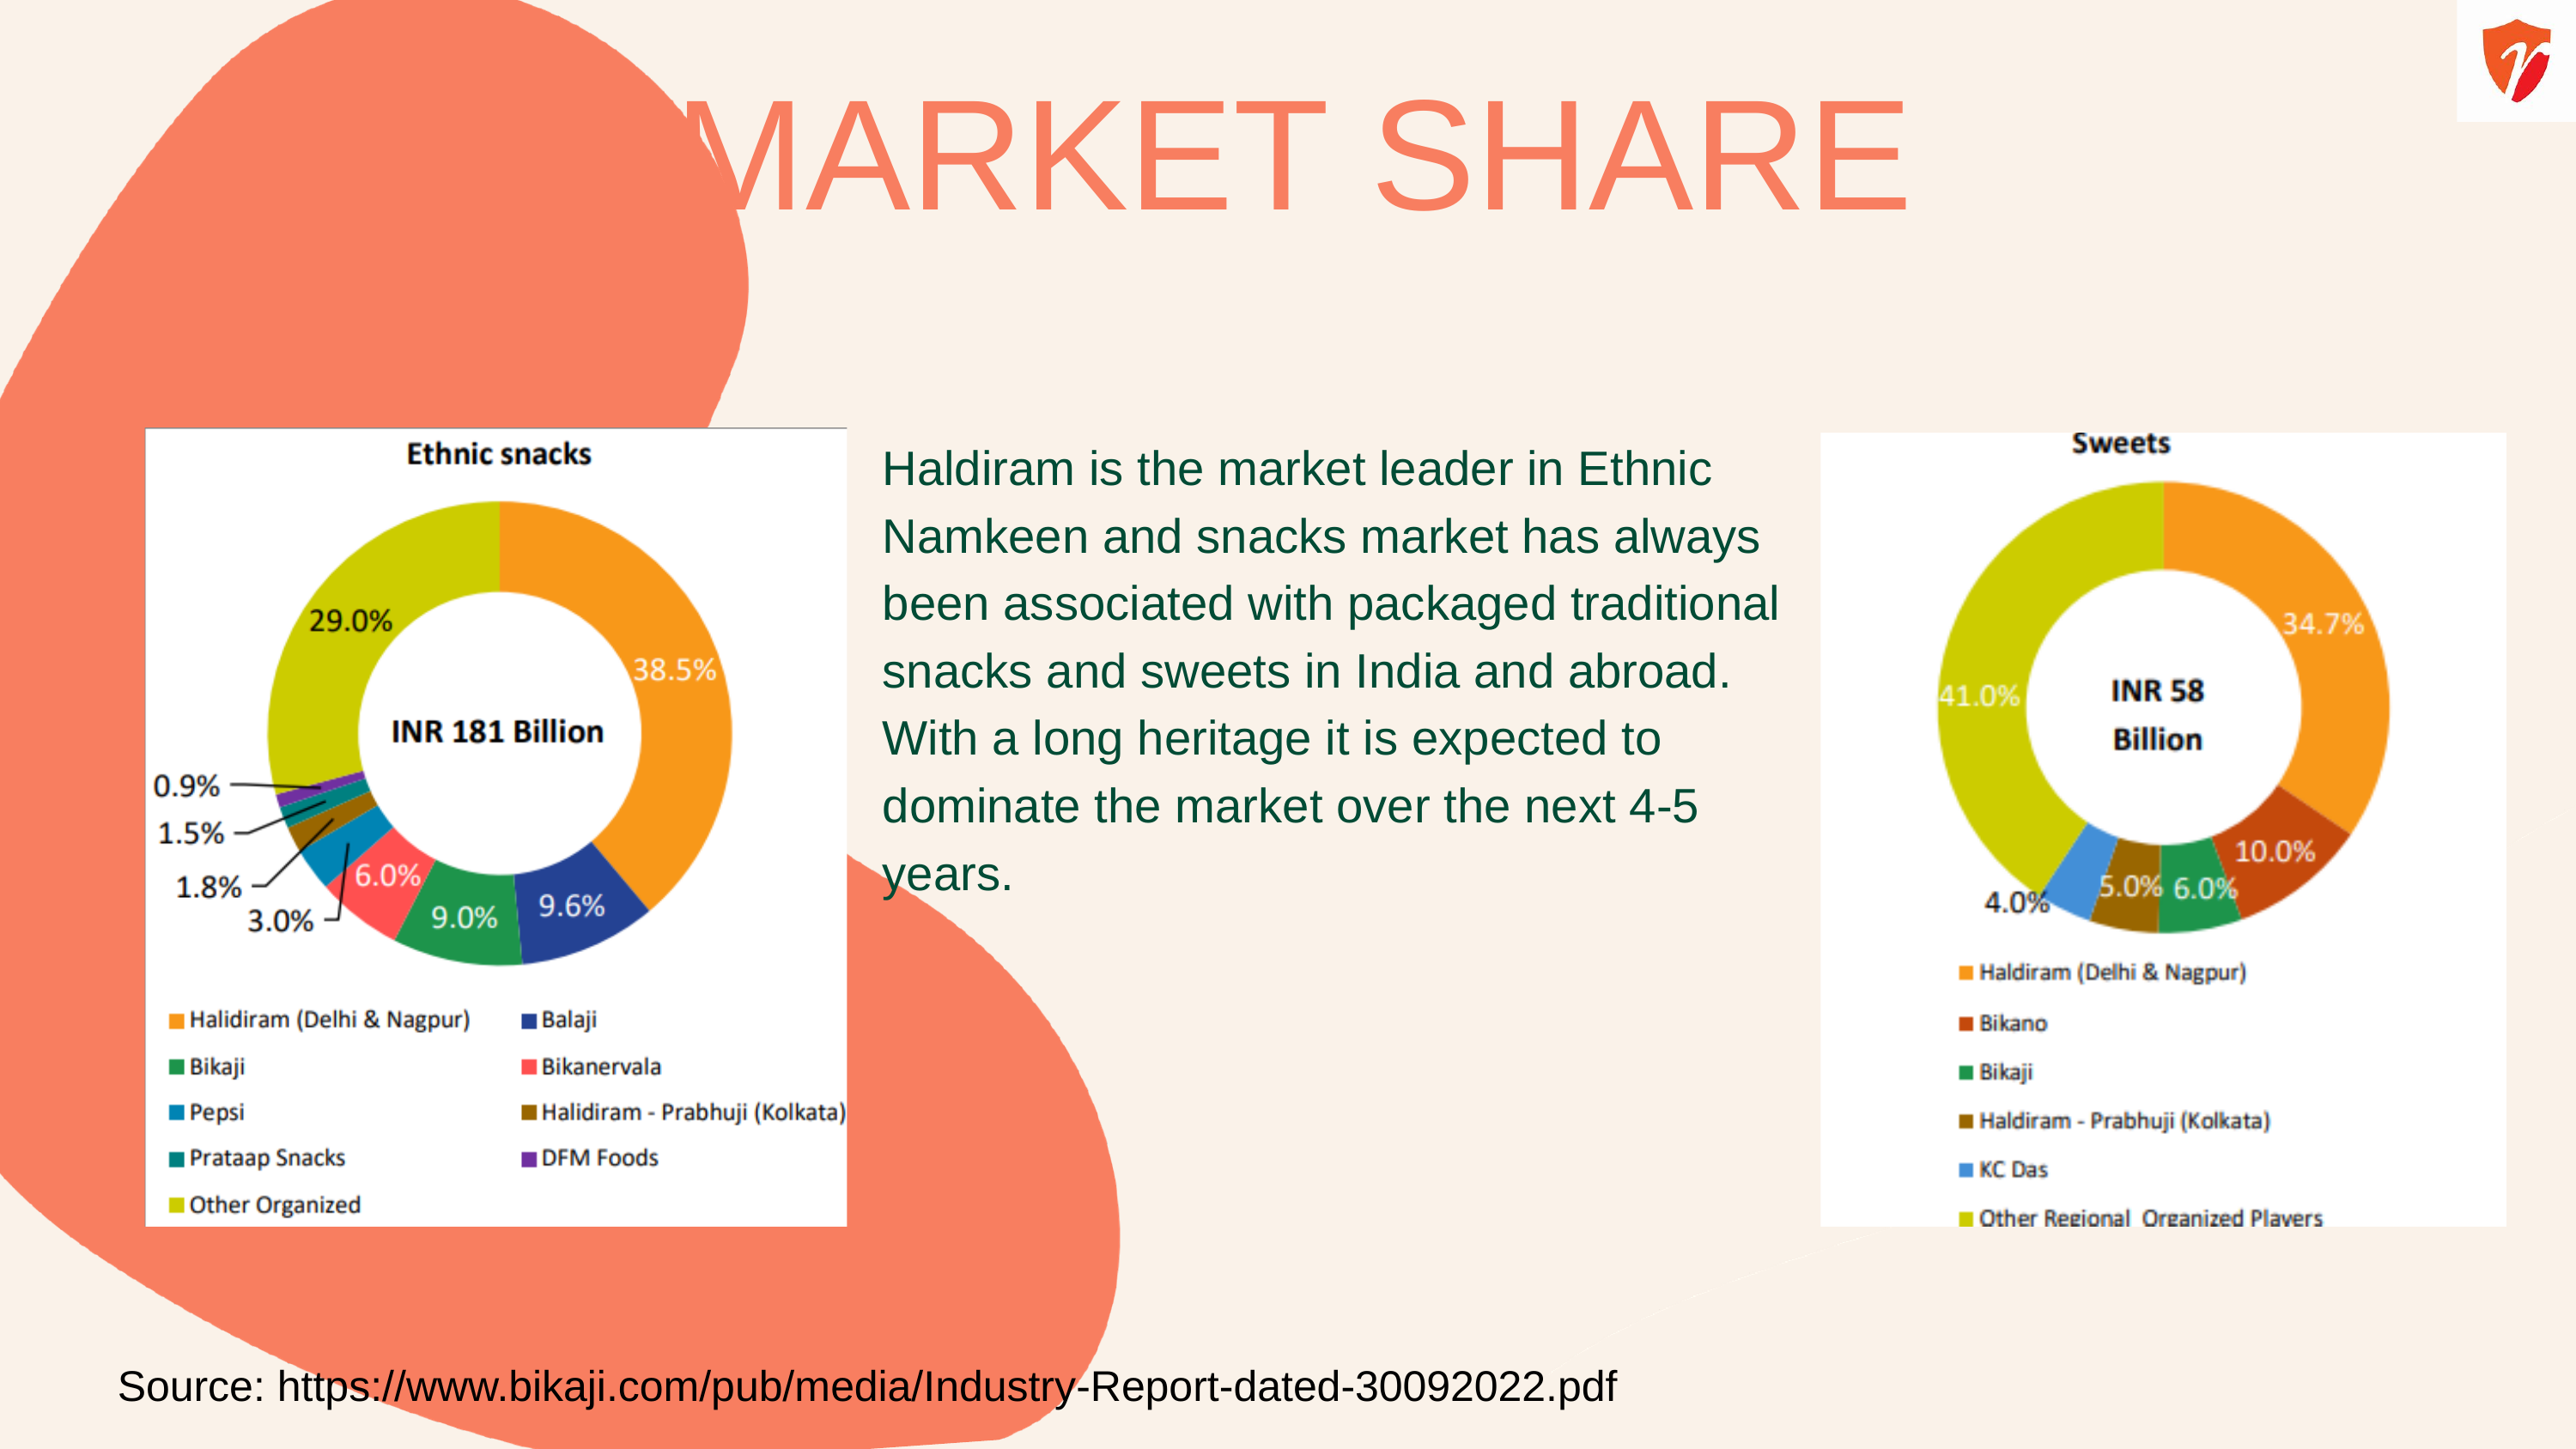

MARKET SHARE

Haldiram is the market leader in Ethnic Namkeen and snacks market has always been associated with packaged traditional snacks and sweets in India and abroad. With a long heritage it is expected to dominate the market over the next 4-5 years.

Source: https://www.bikaji.com/pub/media/Industry-Report-dated-30092022.pdf